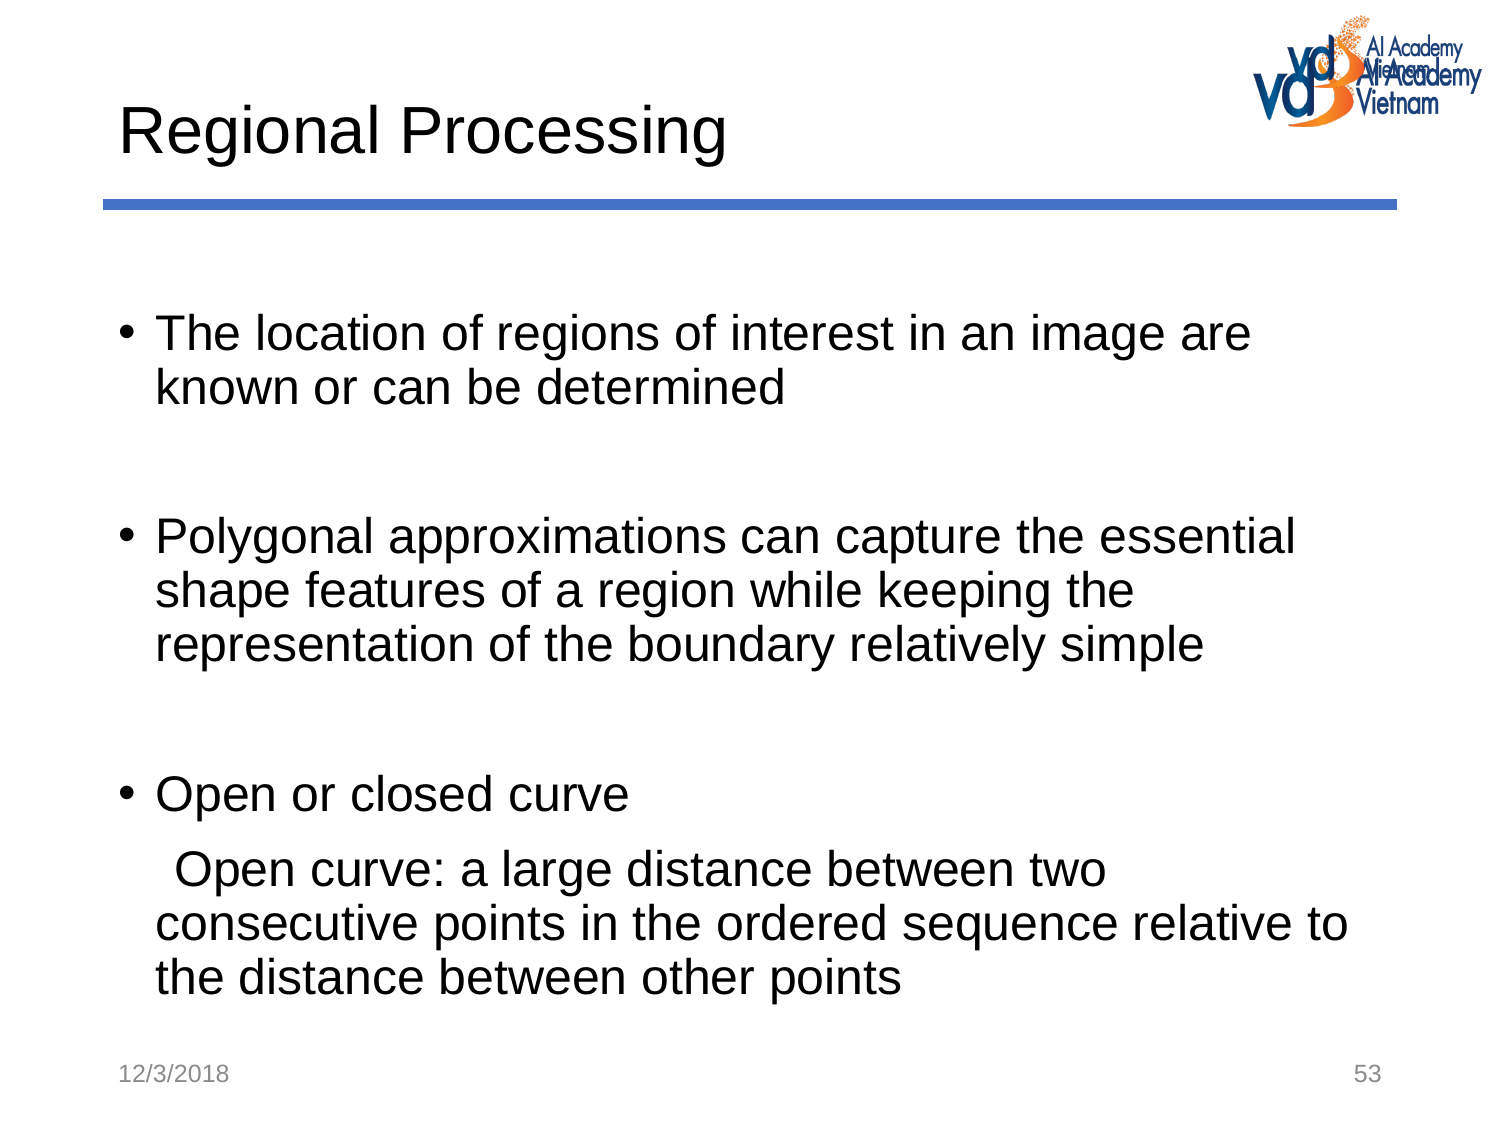

# Regional Processing
The location of regions of interest in an image are known or can be determined

Polygonal approximations can capture the essential shape features of a region while keeping the representation of the boundary relatively simple

Open or closed curve
    Open curve: a large distance between two consecutive points in the ordered sequence relative to the distance between other points

12/3/2018
53